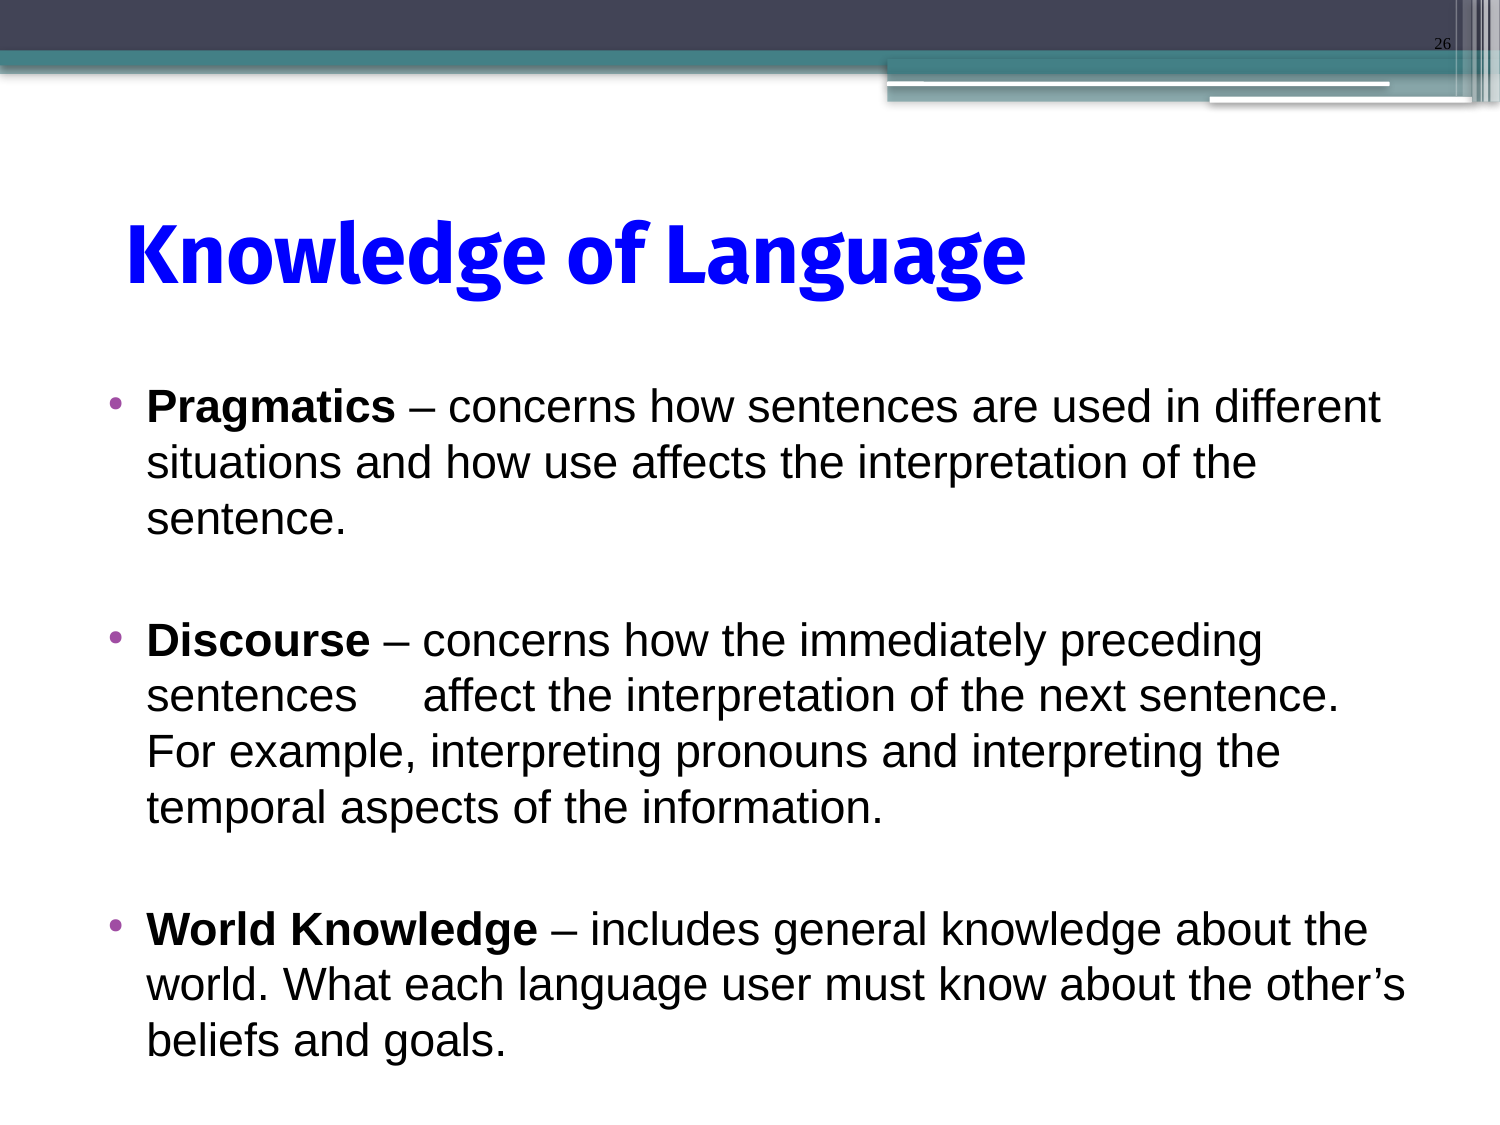

26
# Knowledge of Language
Pragmatics – concerns how sentences are used in different situations and how use affects the interpretation of the sentence.

Discourse – concerns how the immediately preceding sentences     affect the interpretation of the next sentence. For example, interpreting pronouns and interpreting the temporal aspects of the information.

World Knowledge – includes general knowledge about the world. What each language user must know about the other’s beliefs and goals.